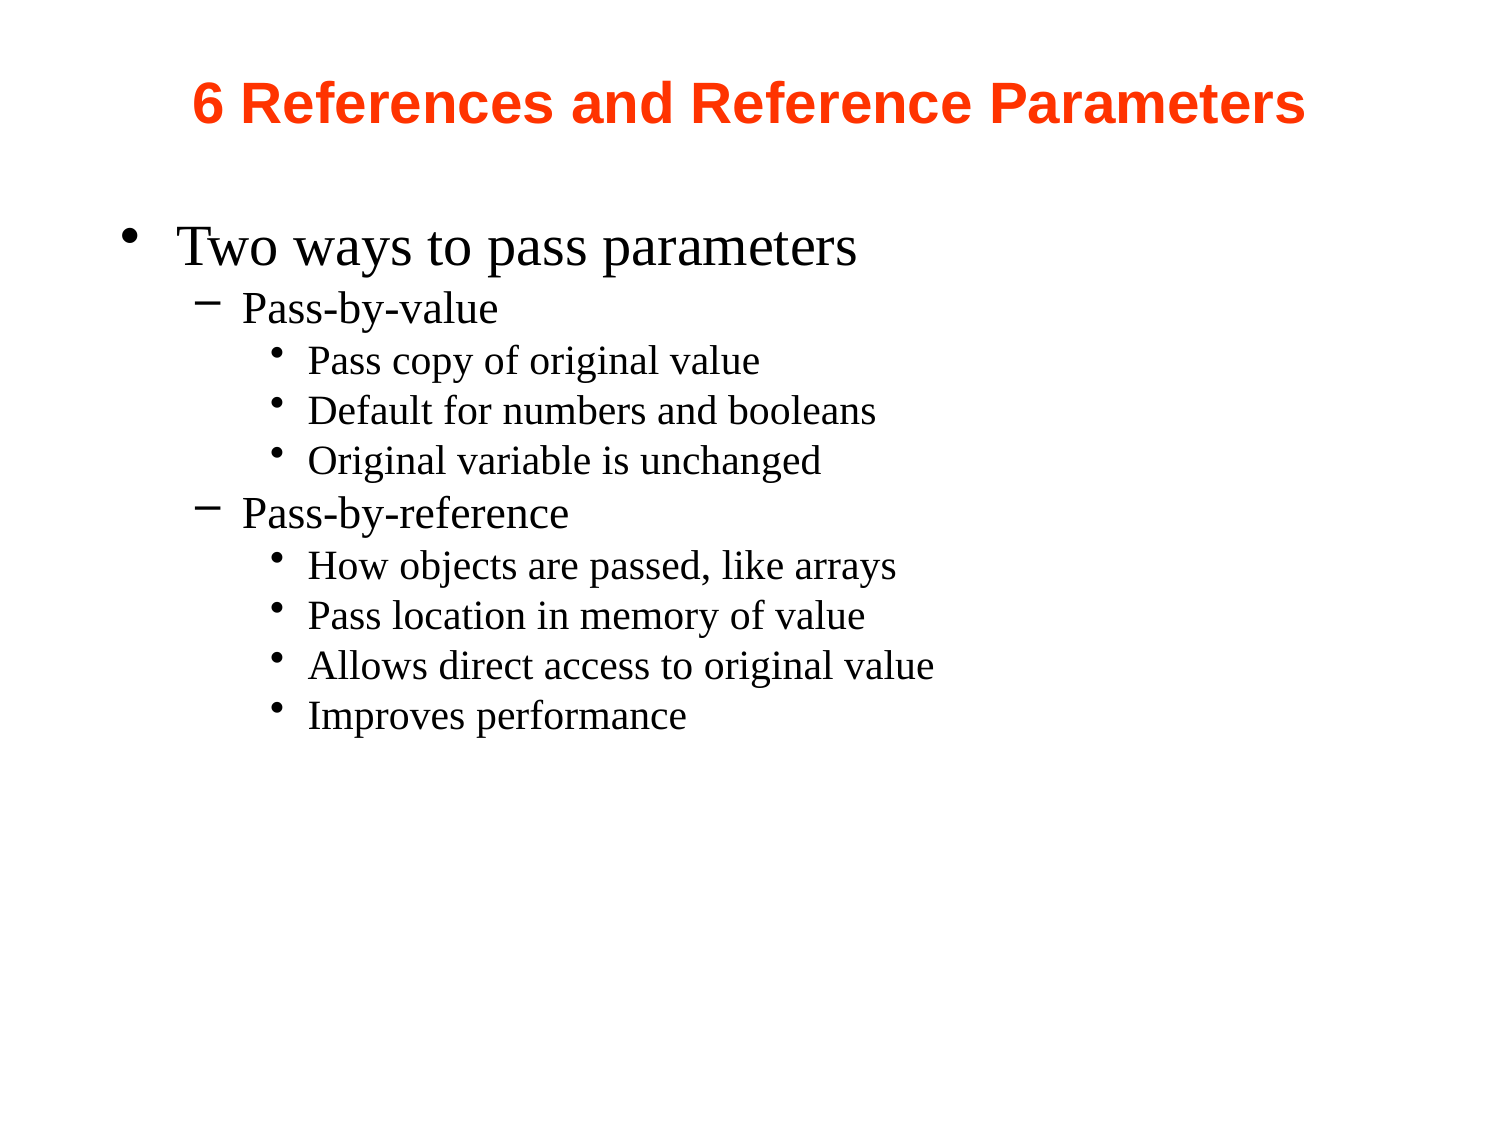

28
# 6 References and Reference Parameters
Two ways to pass parameters
Pass-by-value
Pass copy of original value
Default for numbers and booleans
Original variable is unchanged
Pass-by-reference
How objects are passed, like arrays
Pass location in memory of value
Allows direct access to original value
Improves performance